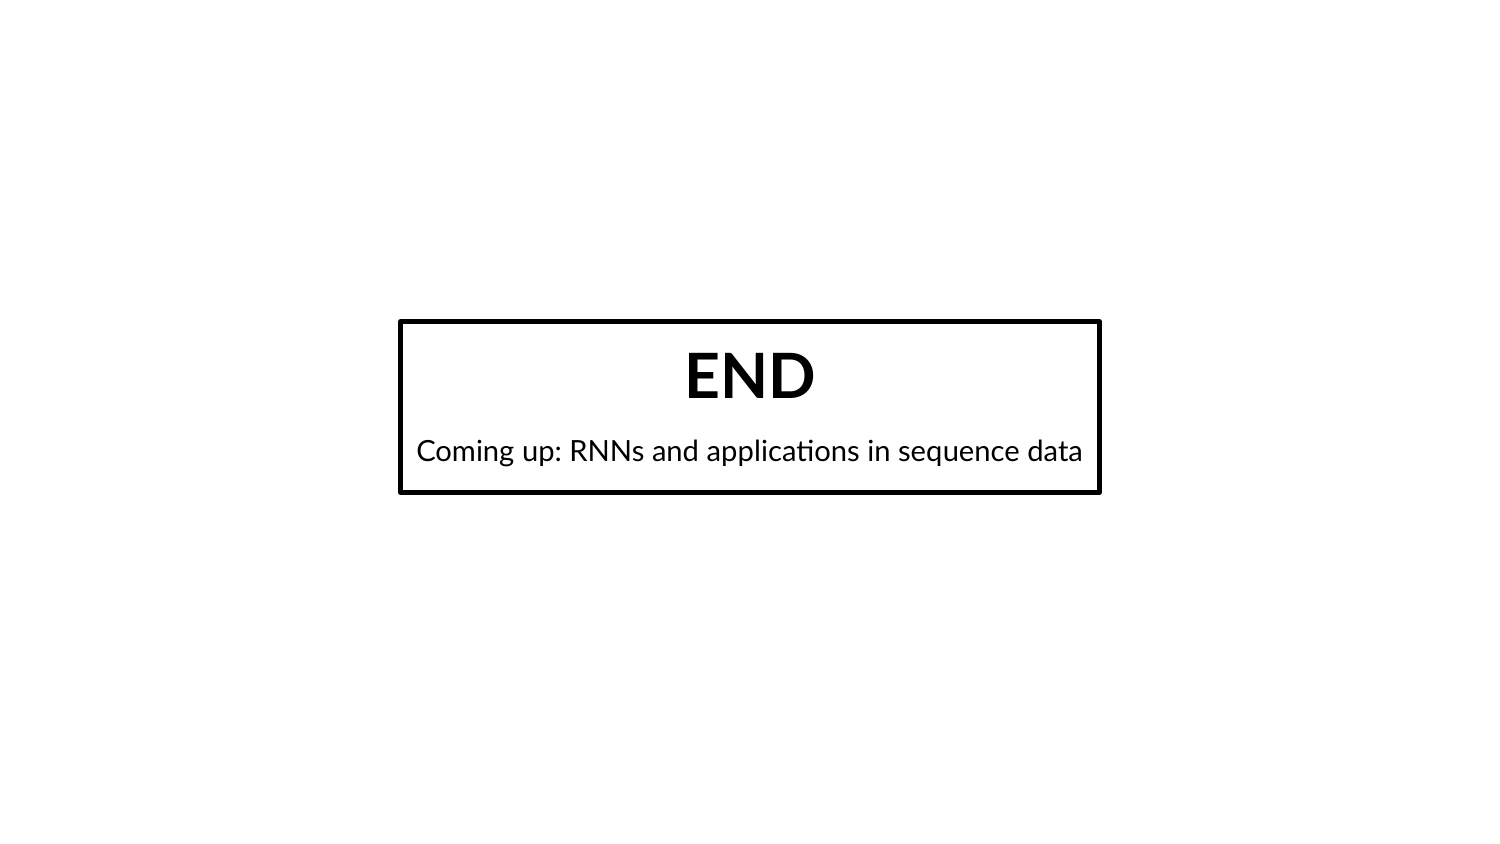

END
Coming up: RNNs and applications in sequence data